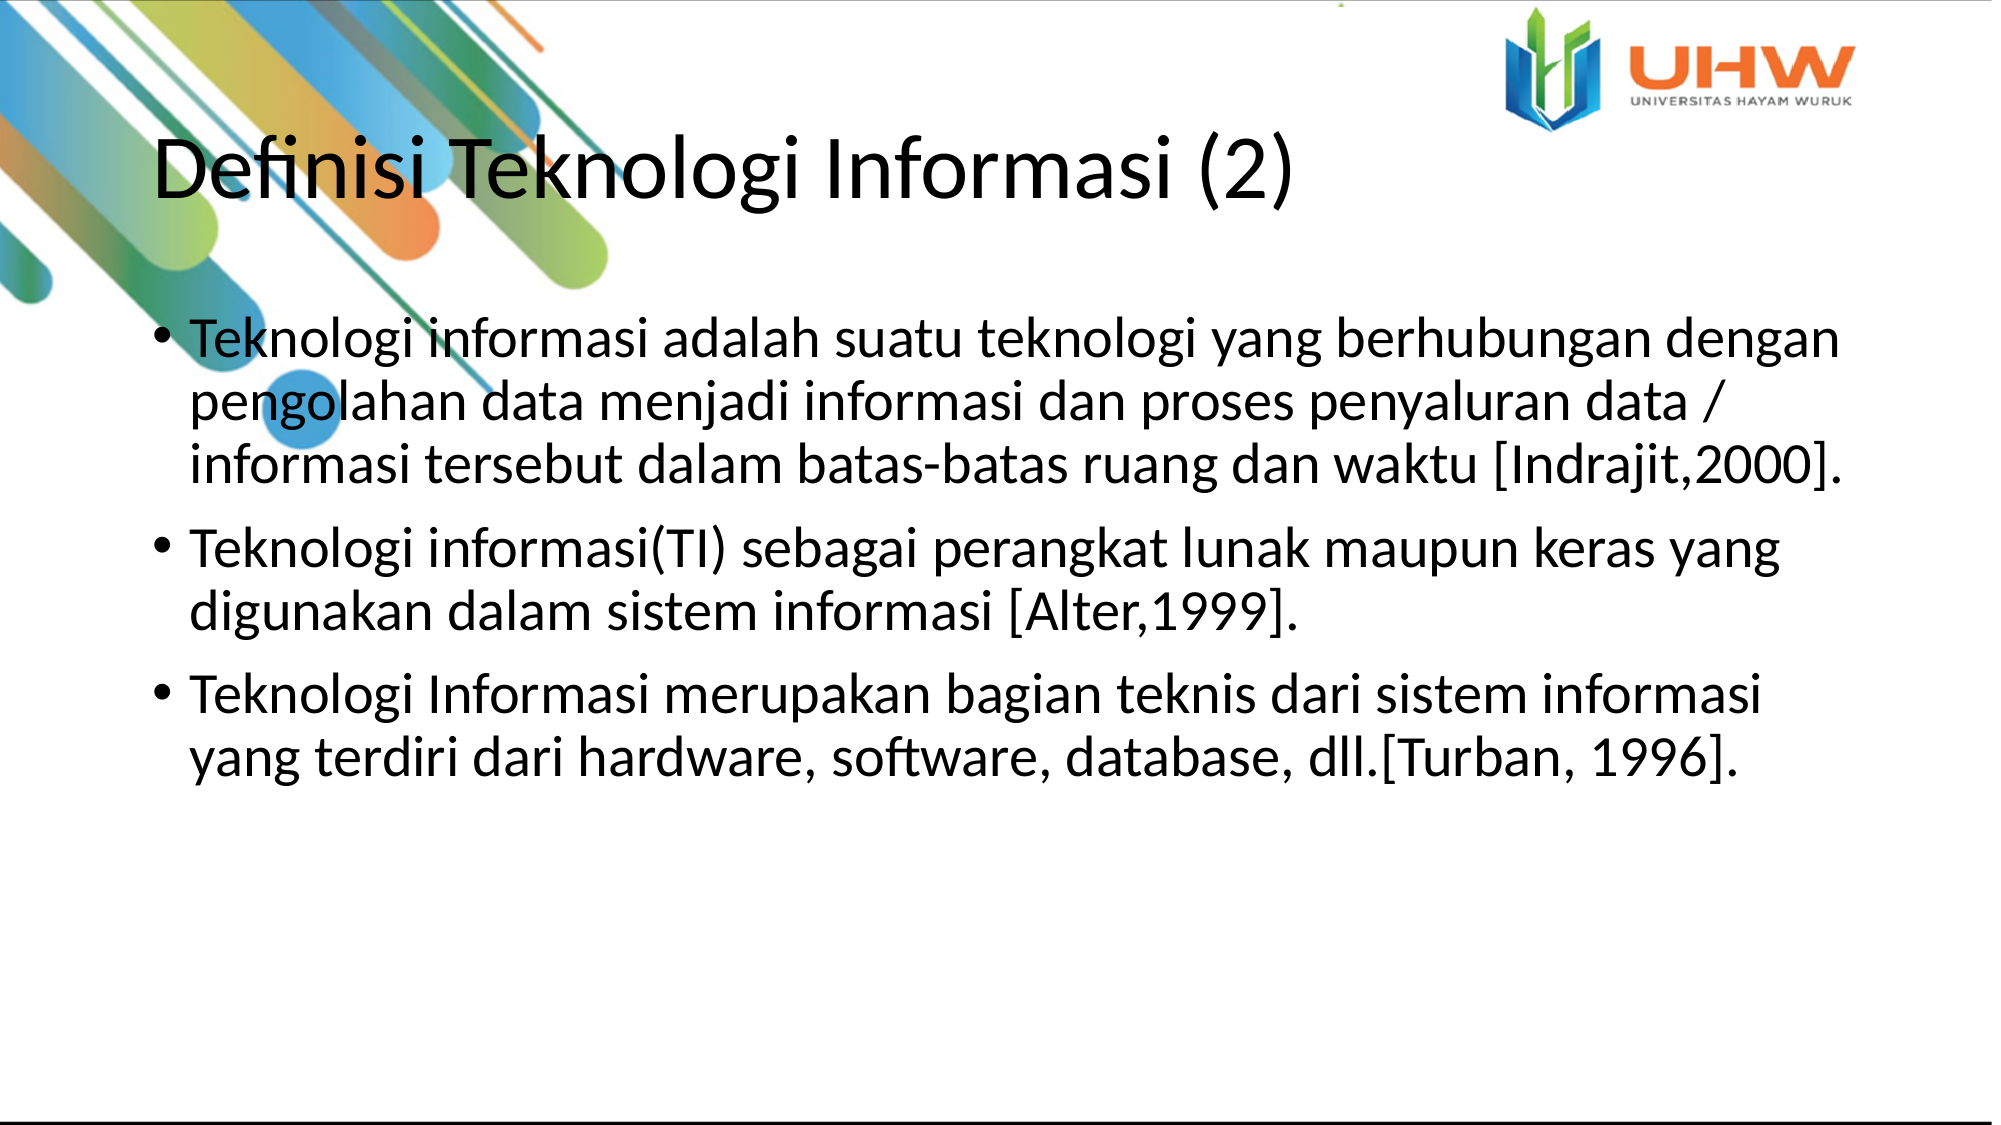

# Definisi Teknologi Informasi (2)
Teknologi informasi adalah suatu teknologi yang berhubungan dengan pengolahan data menjadi informasi dan proses penyaluran data / informasi tersebut dalam batas-batas ruang dan waktu [Indrajit,2000].
Teknologi informasi(TI) sebagai perangkat lunak maupun keras yang digunakan dalam sistem informasi [Alter,1999].
Teknologi Informasi merupakan bagian teknis dari sistem informasi yang terdiri dari hardware, software, database, dll.[Turban, 1996].